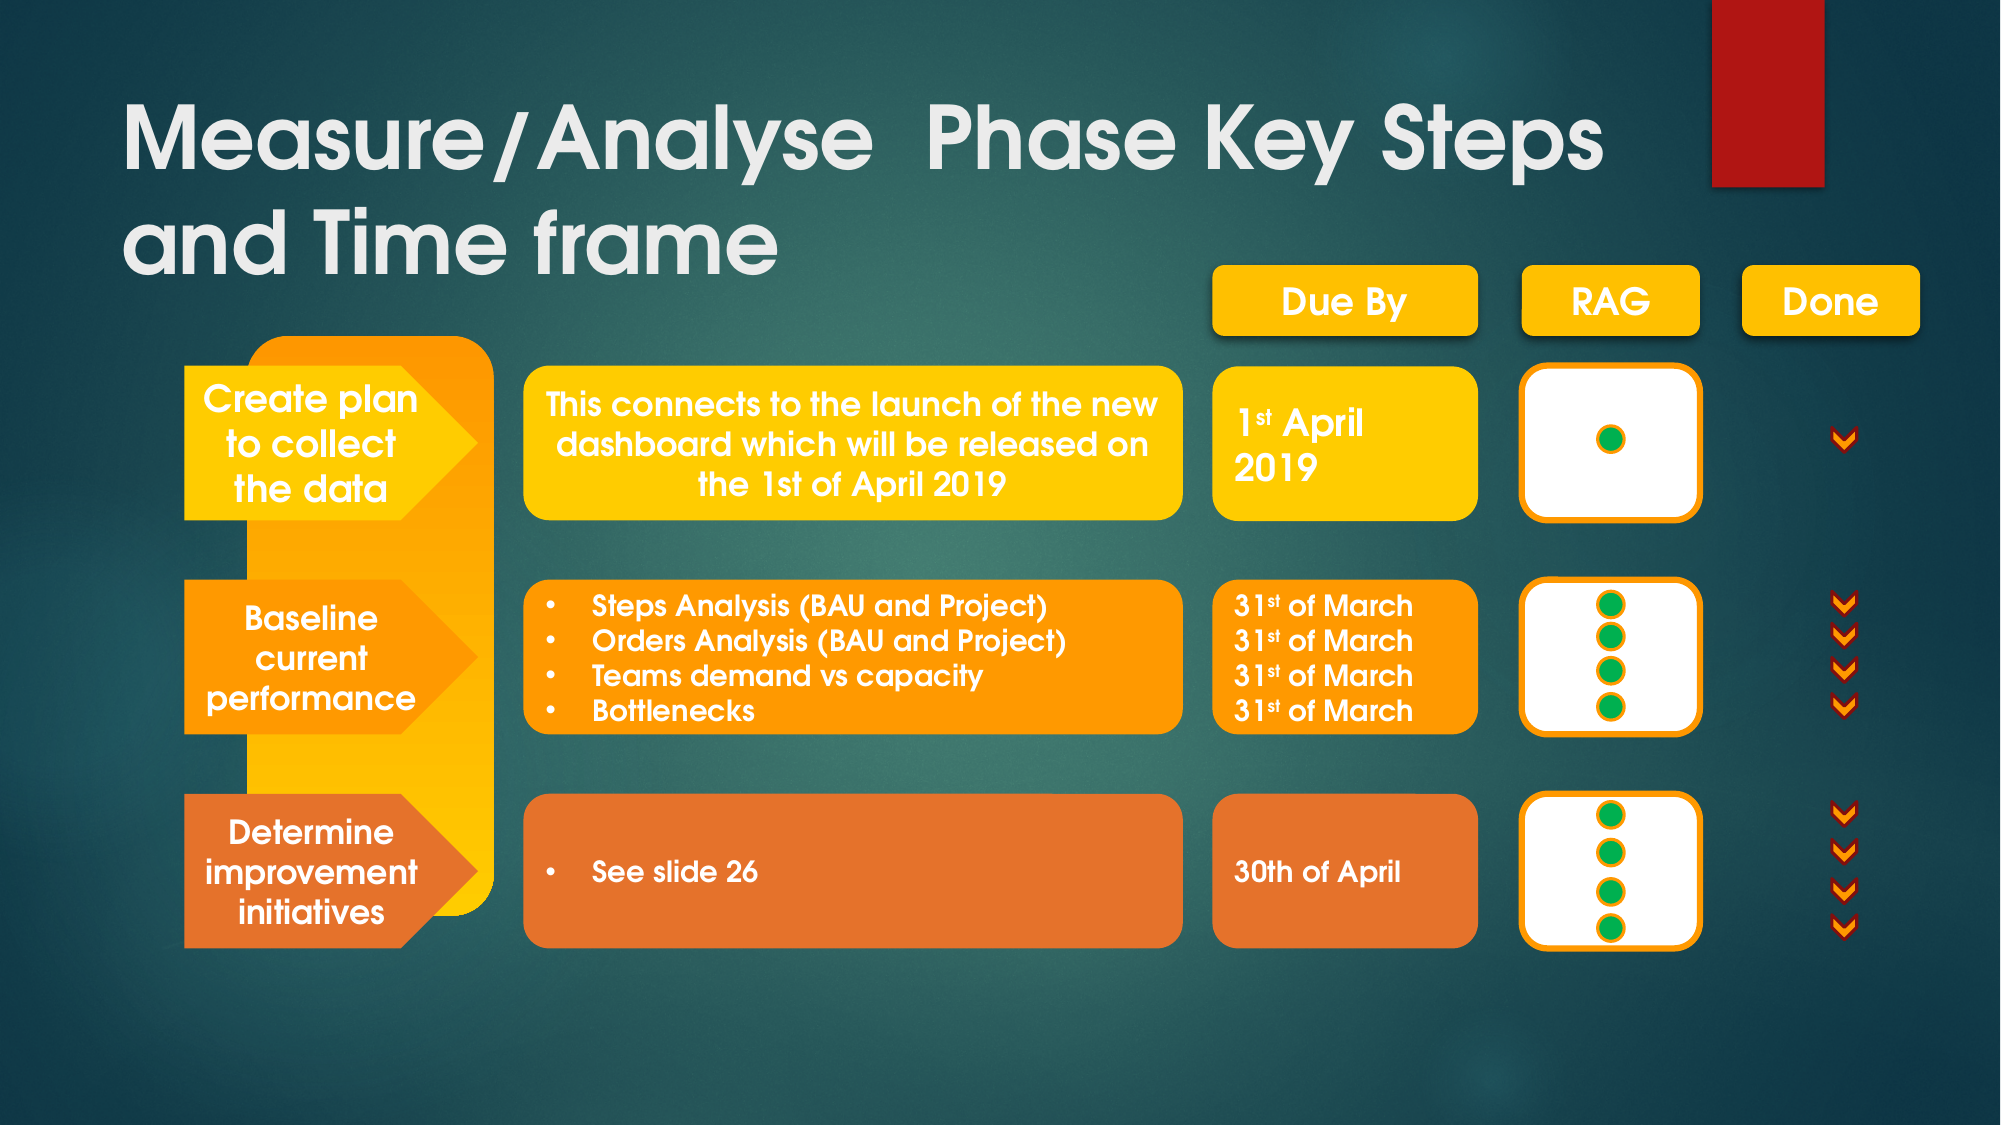

# Measure/Analyse  Phase Key Steps and Time frame
Due By
RAG
Done

Create plan to collect the data
This connects to the launch of the new dashboard which will be released on the 1st of April 2019

1st April 2019

Steps Analysis (BAU and Project)
Orders Analysis (BAU and Project)
Teams demand vs capacity
Bottlenecks
31st of March
31st of March
31st of March
31st of March

Baseline current performance

Determine improvement initiatives
See slide 26
30th of April